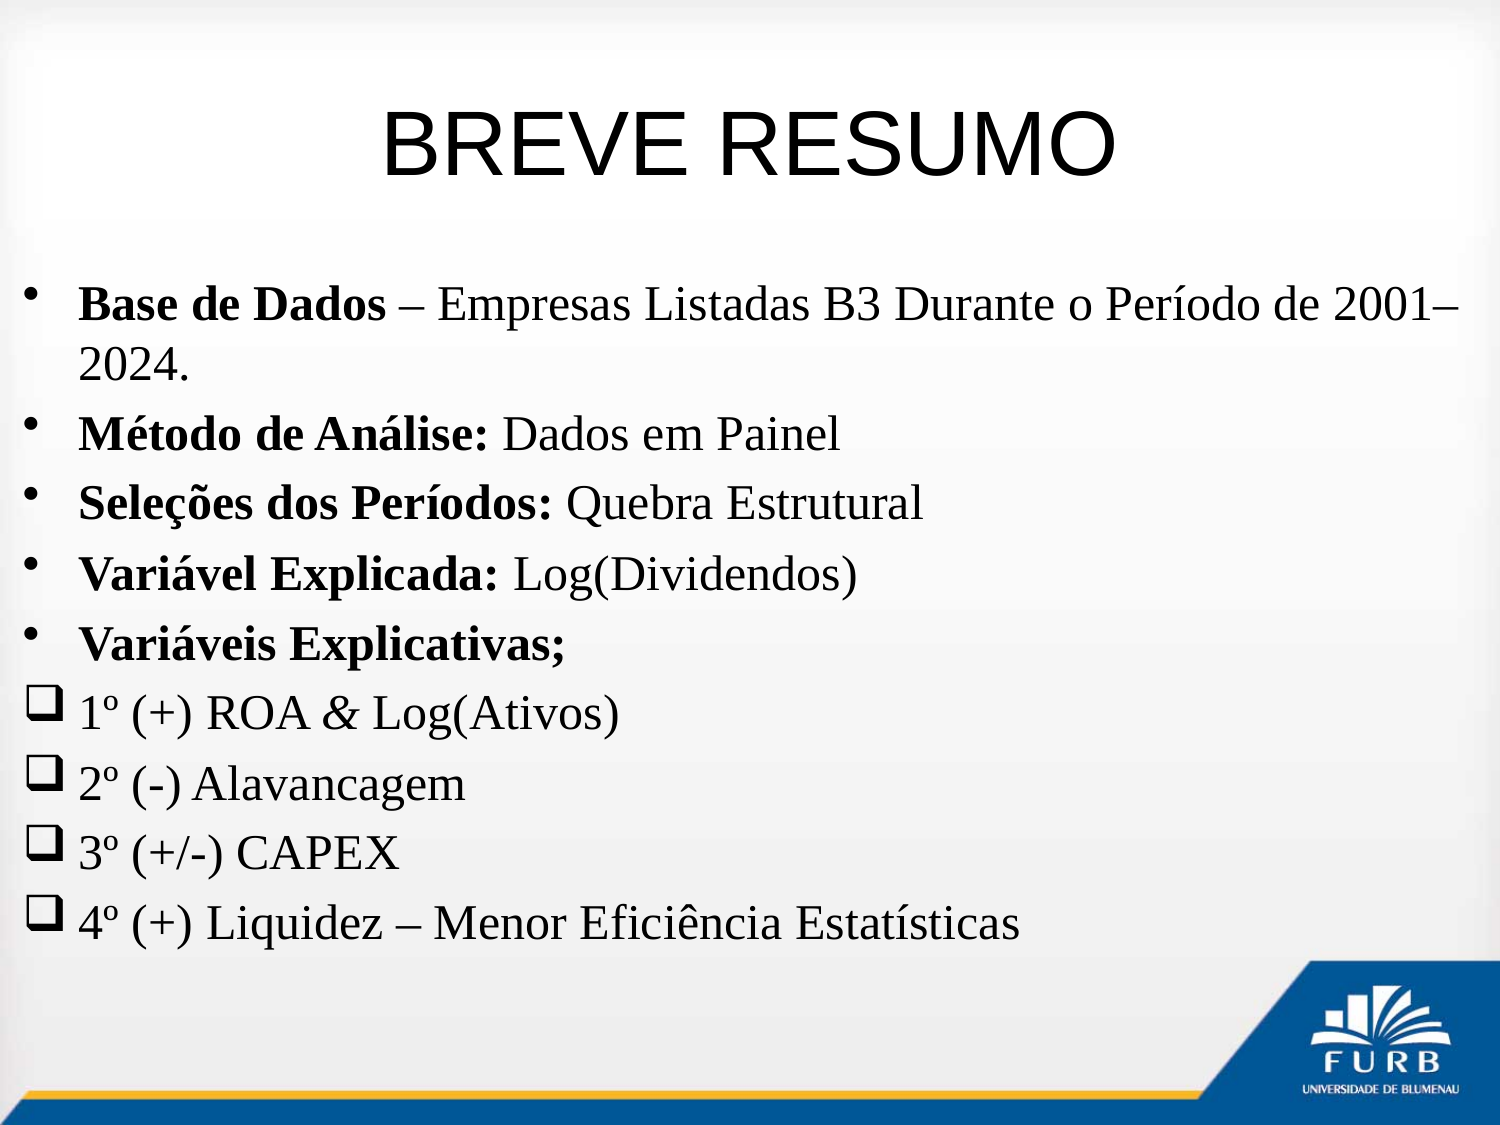

# BREVE RESUMO
Base de Dados – Empresas Listadas B3 Durante o Período de 2001– 2024.
Método de Análise: Dados em Painel
Seleções dos Períodos: Quebra Estrutural
Variável Explicada: Log(Dividendos)
Variáveis Explicativas;
1º (+) ROA & Log(Ativos)
2º (-) Alavancagem
3º (+/-) CAPEX
4º (+) Liquidez – Menor Eficiência Estatísticas